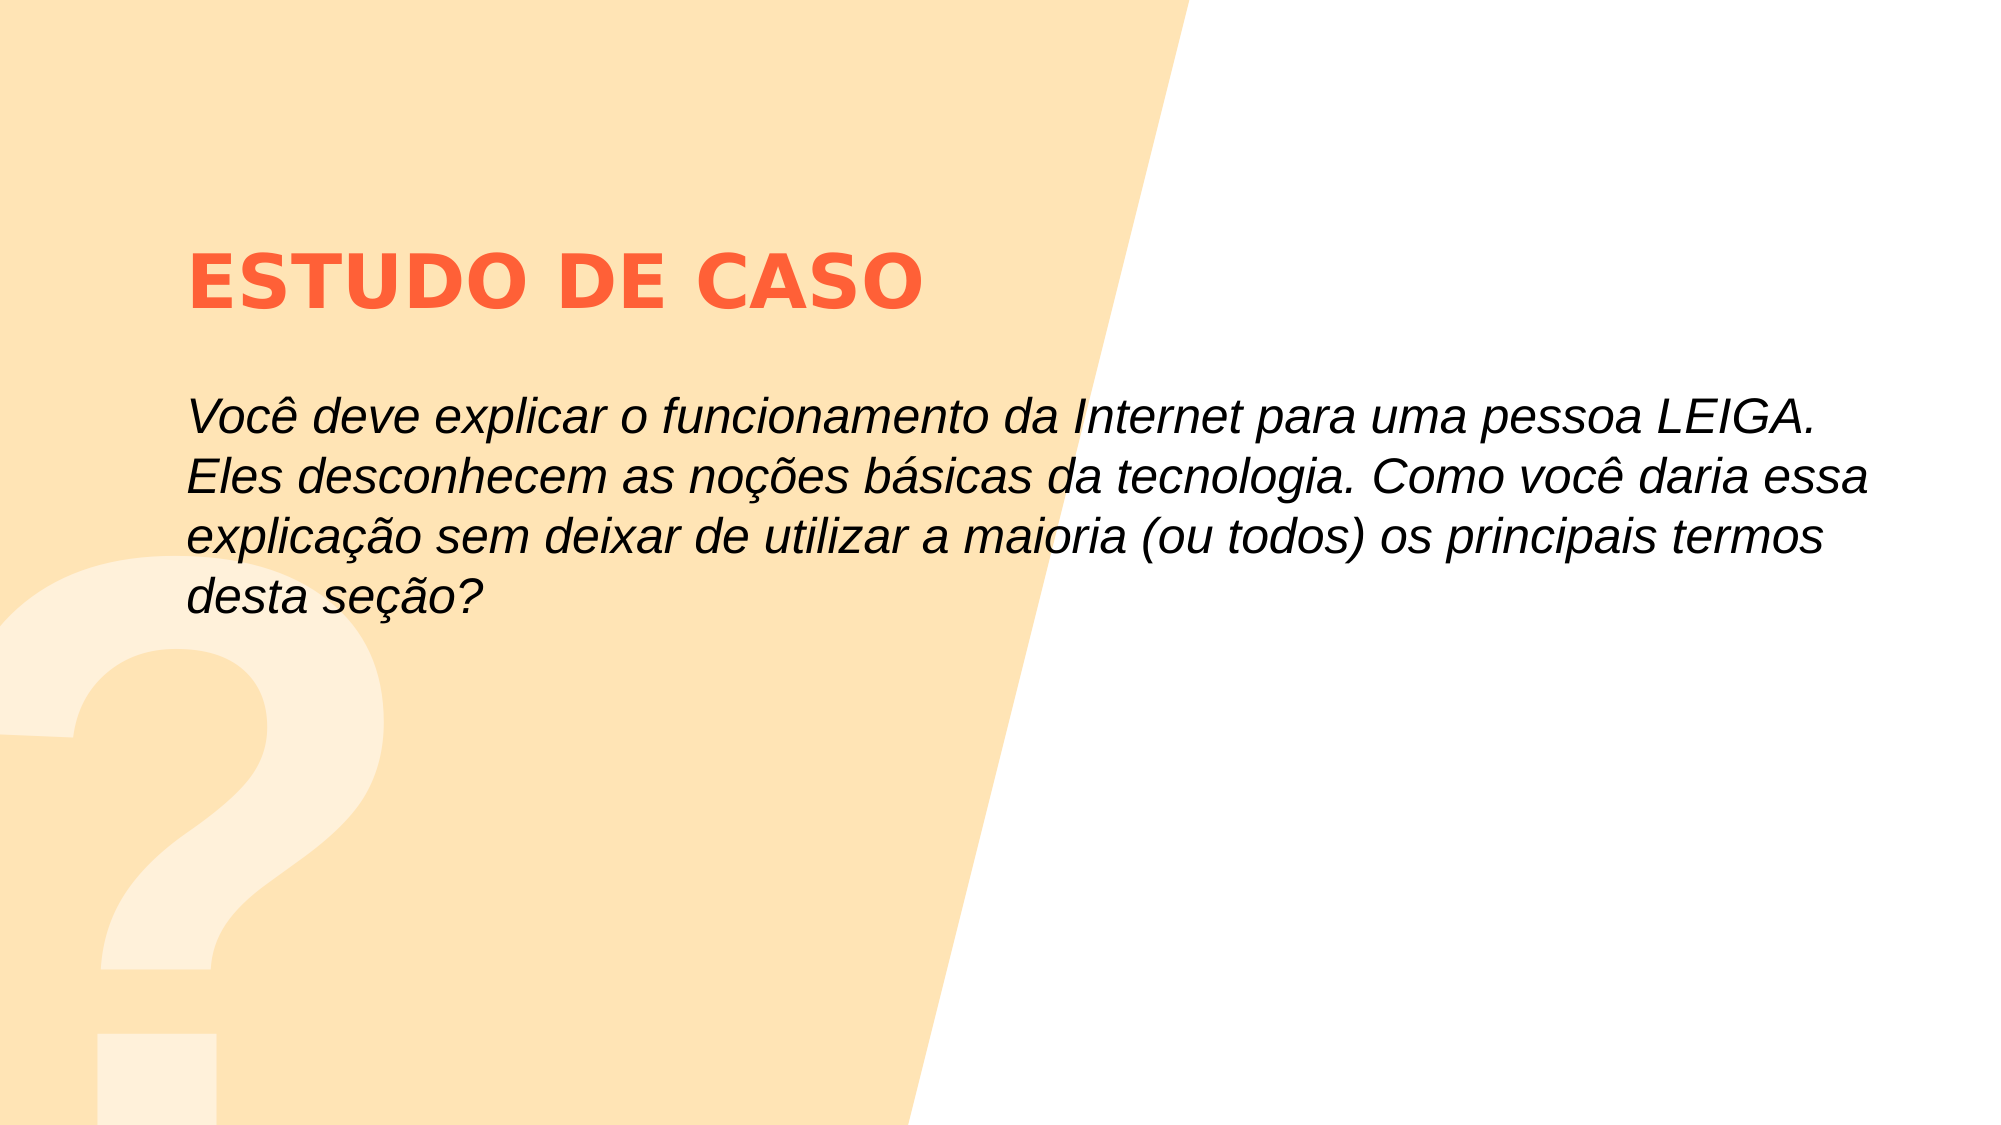

ESTUDO DE CASO

Você deve explicar o funcionamento da Internet para uma pessoa LEIGA. Eles desconhecem as noções básicas da tecnologia. Como você daria essa explicação sem deixar de utilizar a maioria (ou todos) os principais termos desta seção?

?